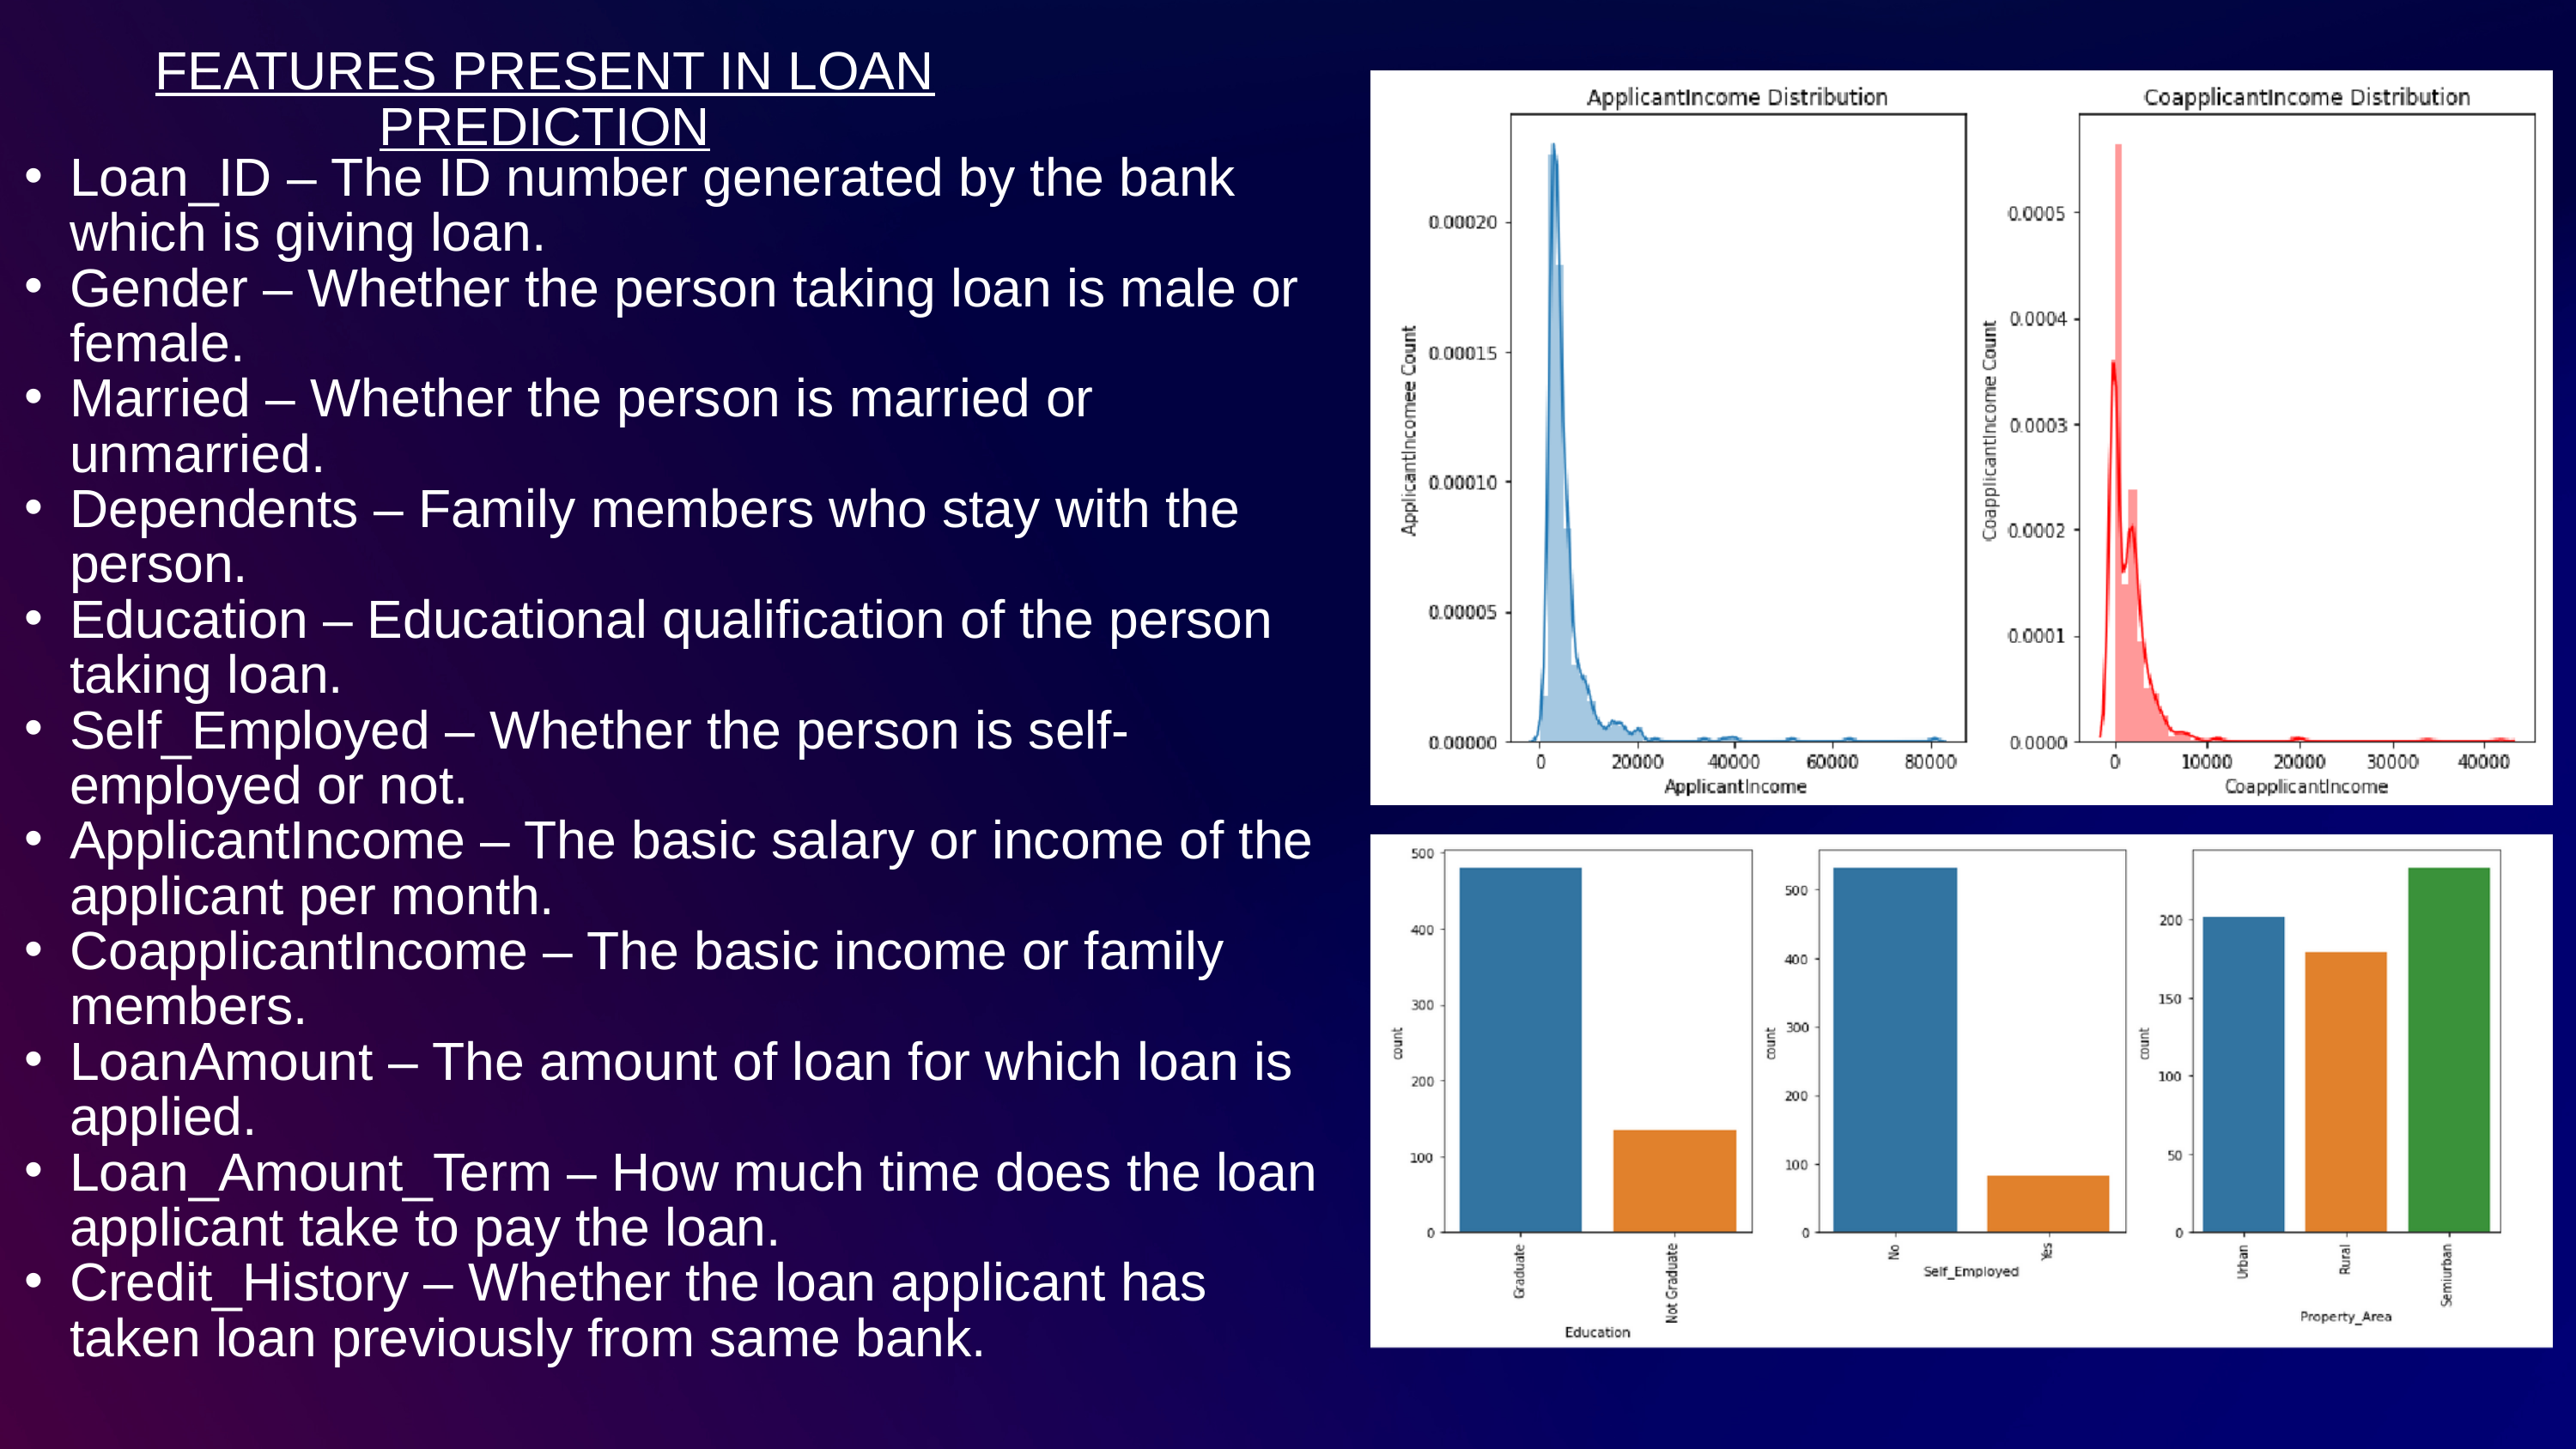

FEATURES PRESENT IN LOAN PREDICTION

Loan_ID – The ID number generated by the bank which is giving loan.
Gender – Whether the person taking loan is male or female.
Married – Whether the person is married or unmarried.
Dependents – Family members who stay with the person.
Education – Educational qualification of the person taking loan.
Self_Employed – Whether the person is self-employed or not.
ApplicantIncome – The basic salary or income of the applicant per month.
CoapplicantIncome – The basic income or family members.
LoanAmount – The amount of loan for which loan is applied.
Loan_Amount_Term – How much time does the loan applicant take to pay the loan.
Credit_History – Whether the loan applicant has taken loan previously from same bank.